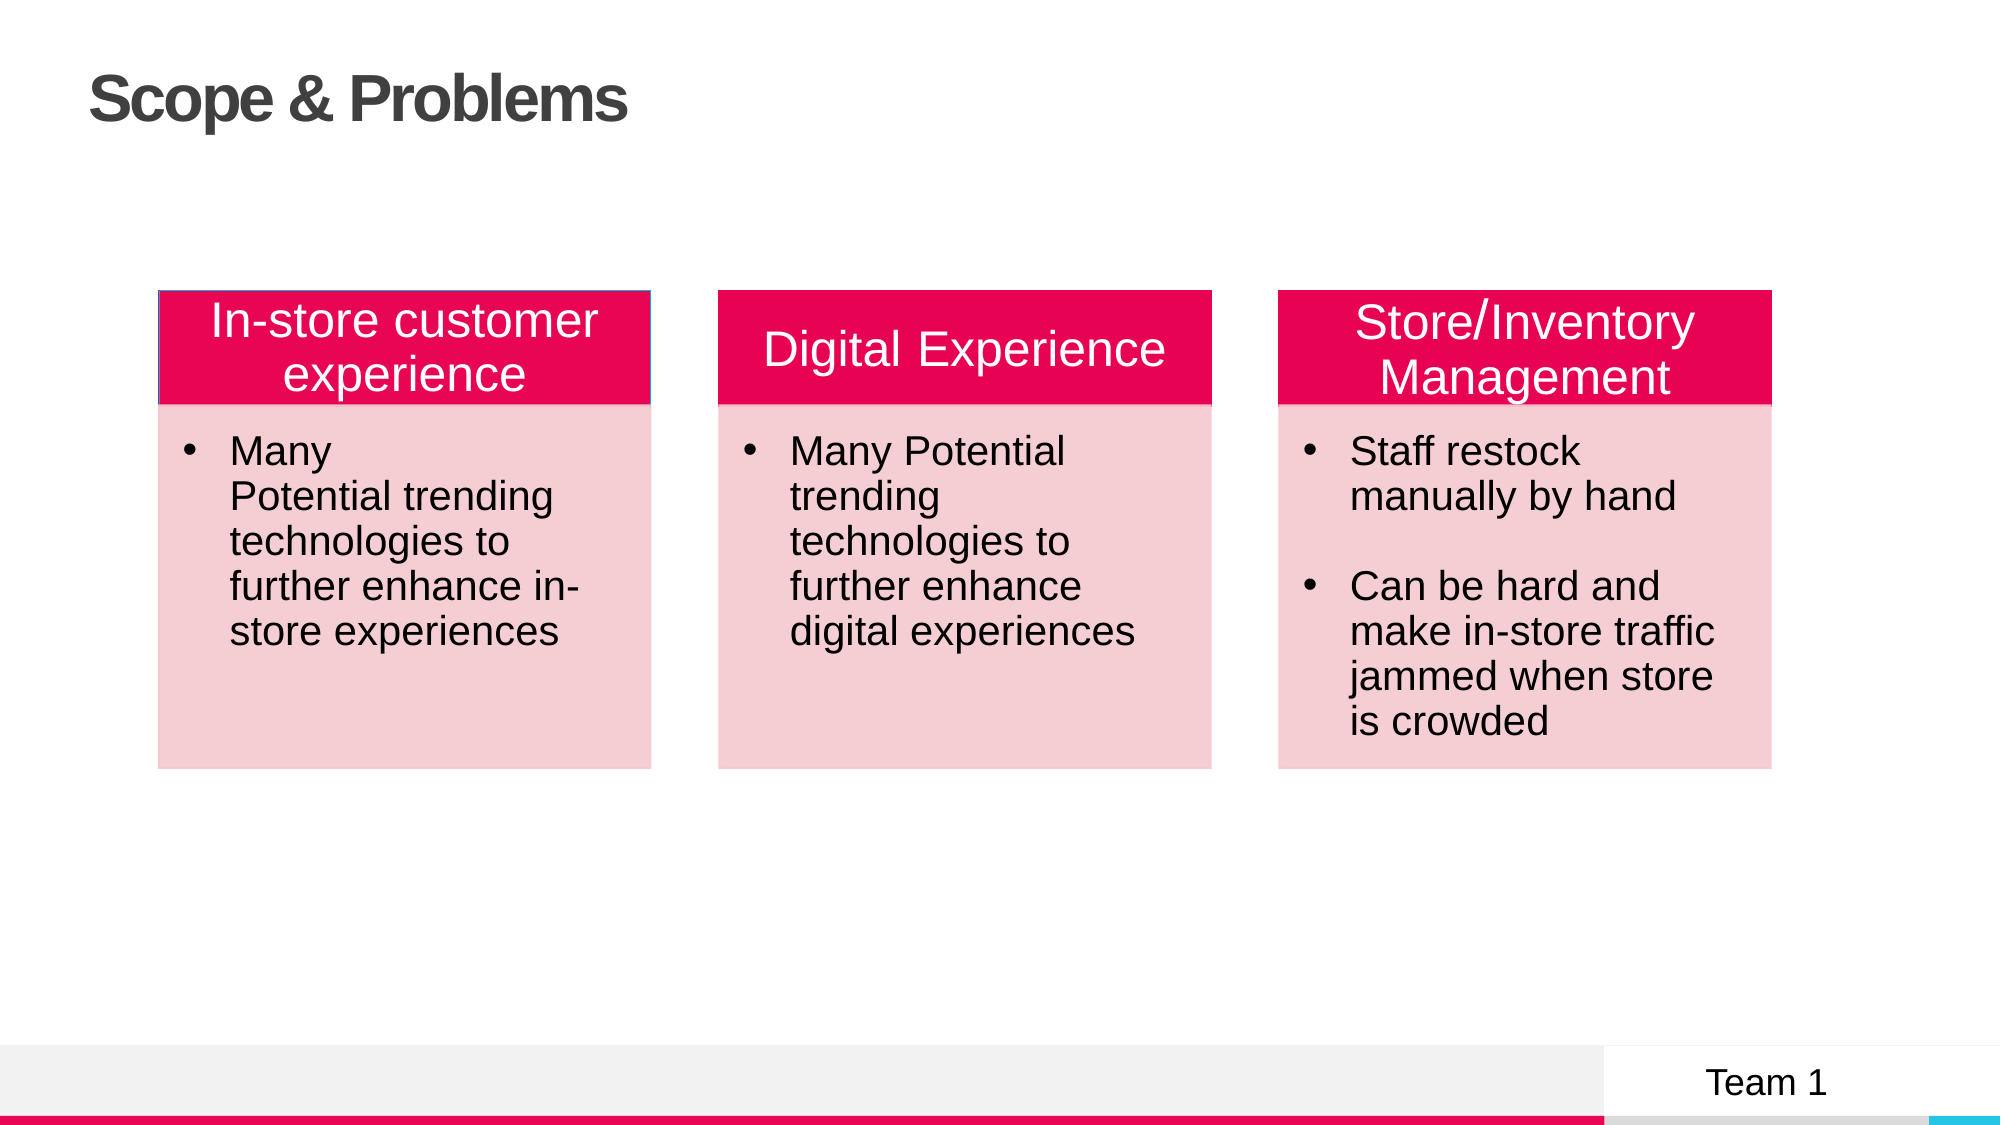

# Scope & Problems

In-store customer experience
Digital Experience

Store/Inventory Management

Many Potential trending technologies to further enhance in-store experiences

Many Potential trending technologies to further enhance digital experiences

Staff restock manually by hand

Can be hard and make in-store traffic jammed when store is crowded